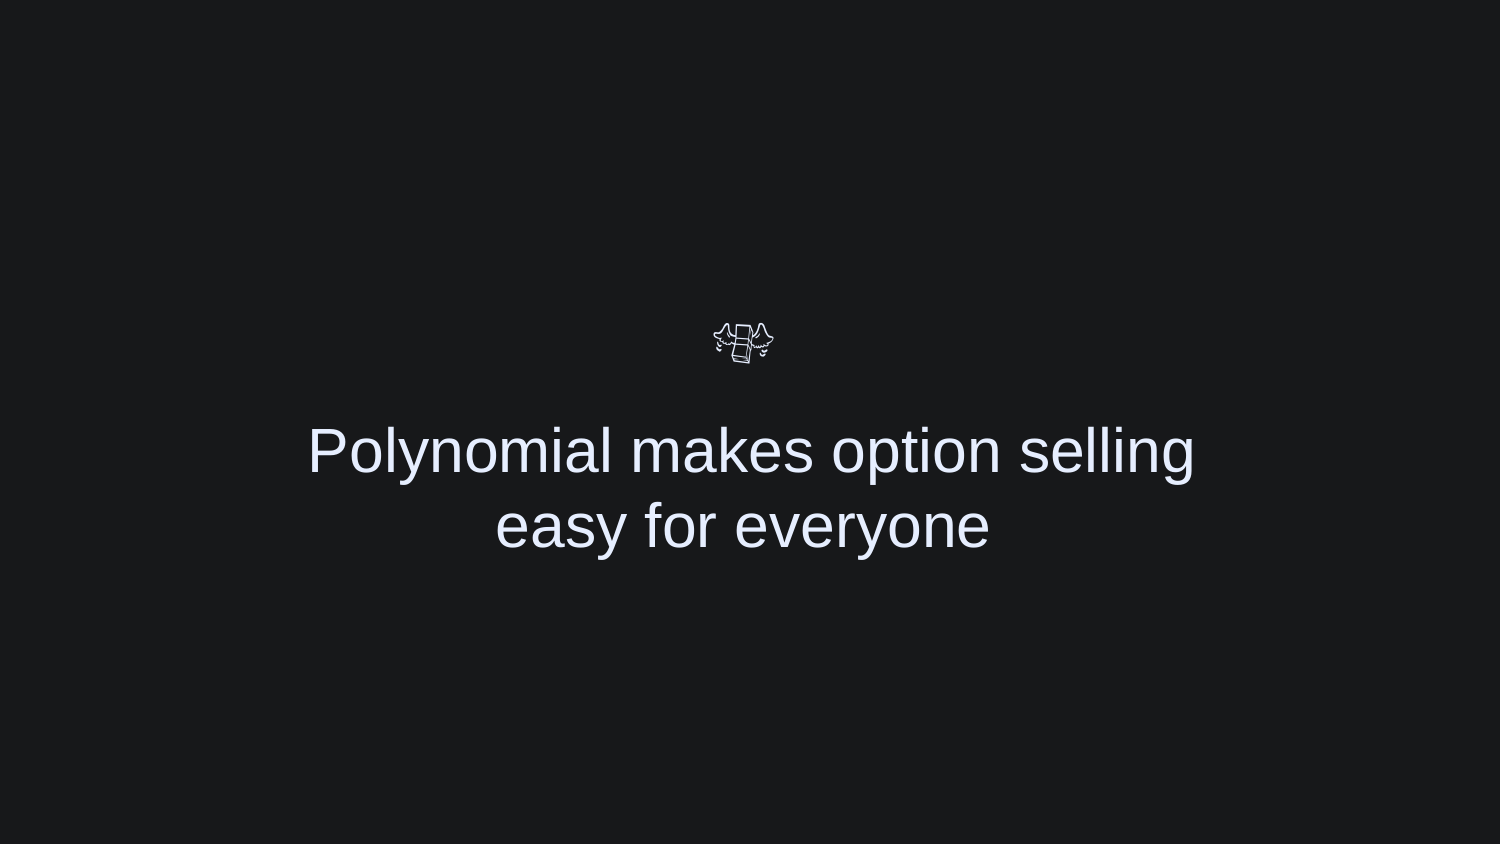

💸
Polynomial makes option selling easy for everyone